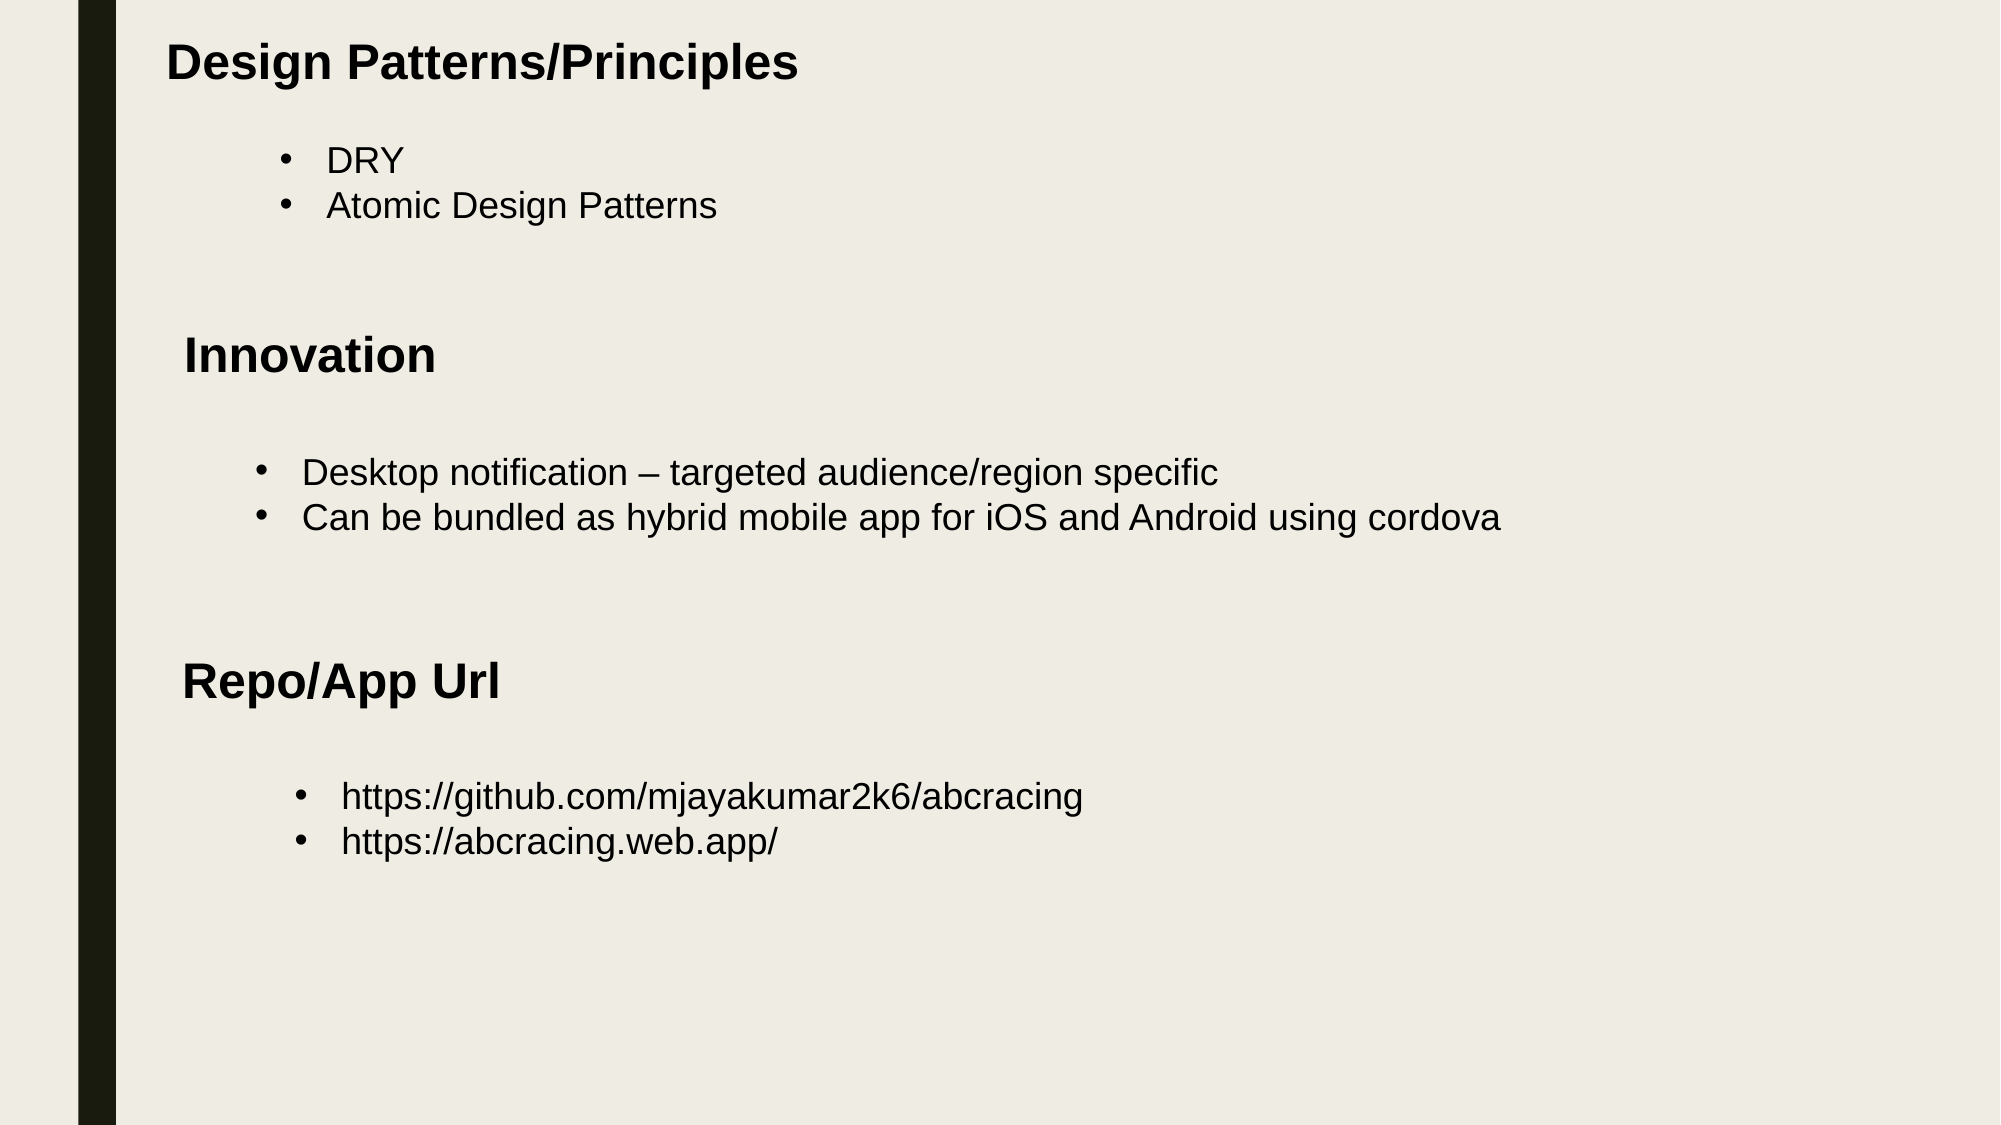

Design Patterns/Principles
DRY
Atomic Design Patterns
Innovation
Desktop notification – targeted audience/region specific
Can be bundled as hybrid mobile app for iOS and Android using cordova

Repo/App Url
https://github.com/mjayakumar2k6/abcracing
https://abcracing.web.app/